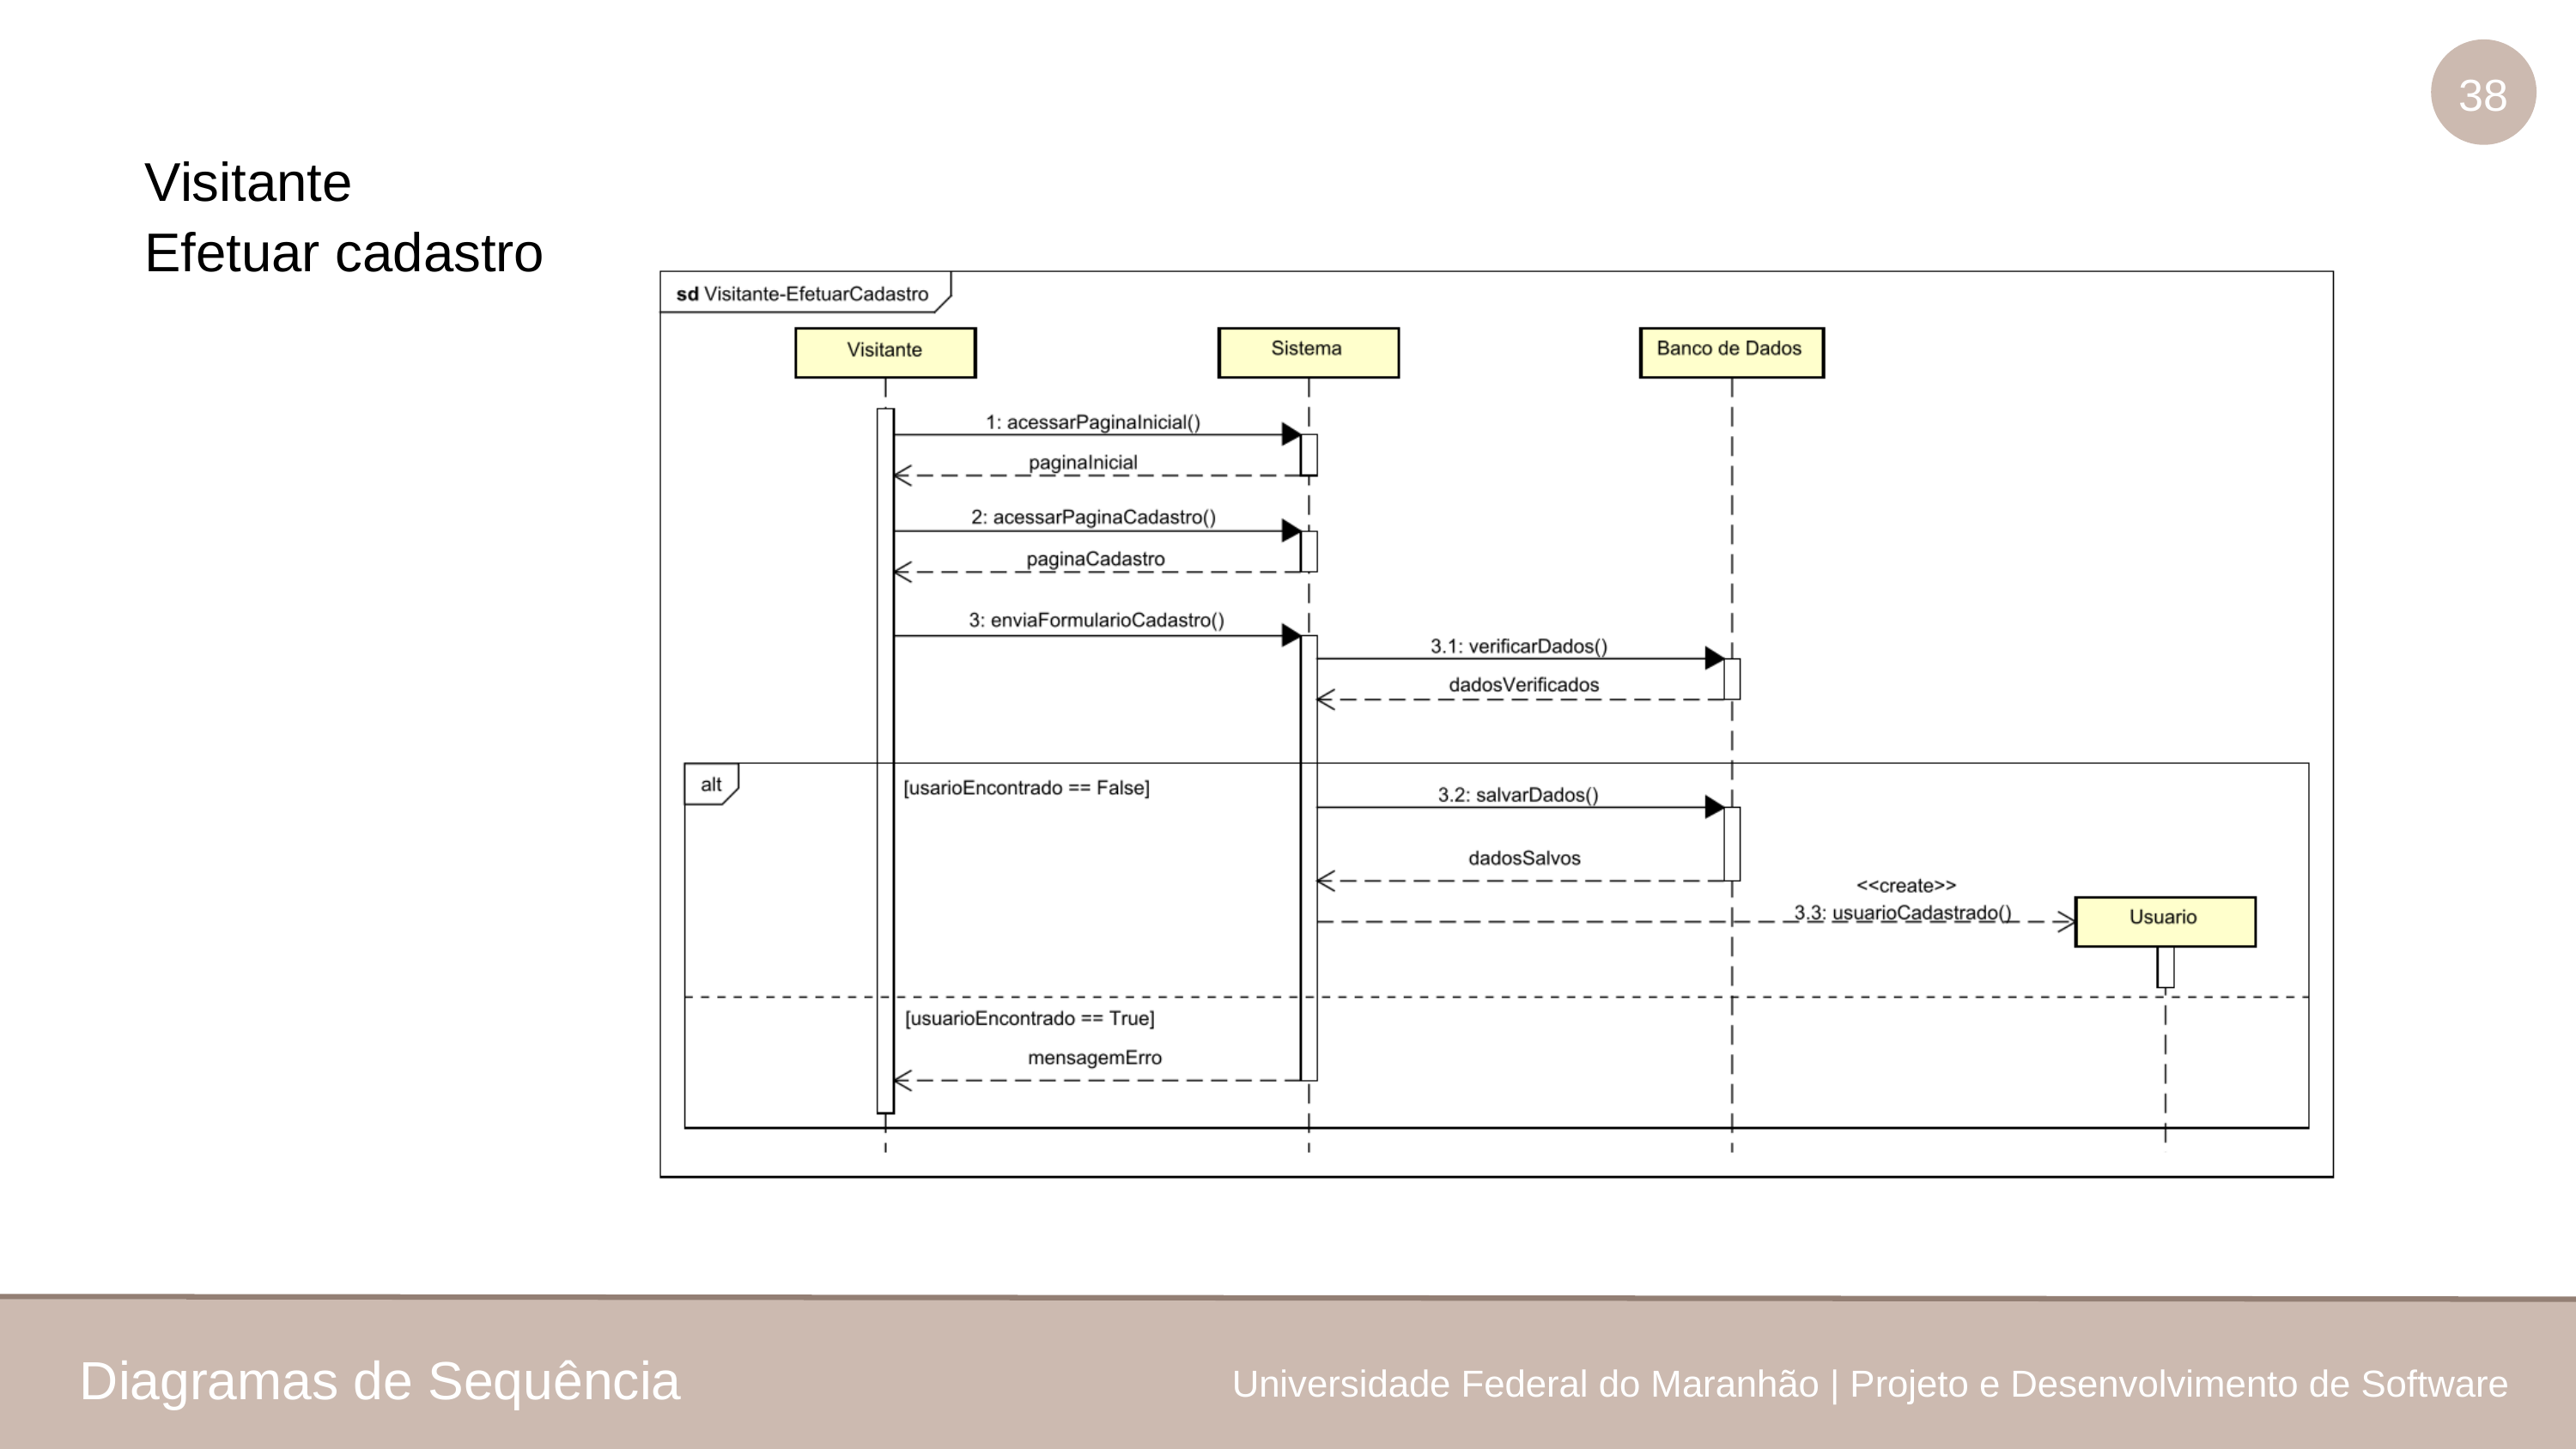

38
Visitante
Efetuar cadastro

Diagramas de Sequência
Universidade Federal do Maranhão | Projeto e Desenvolvimento de Software